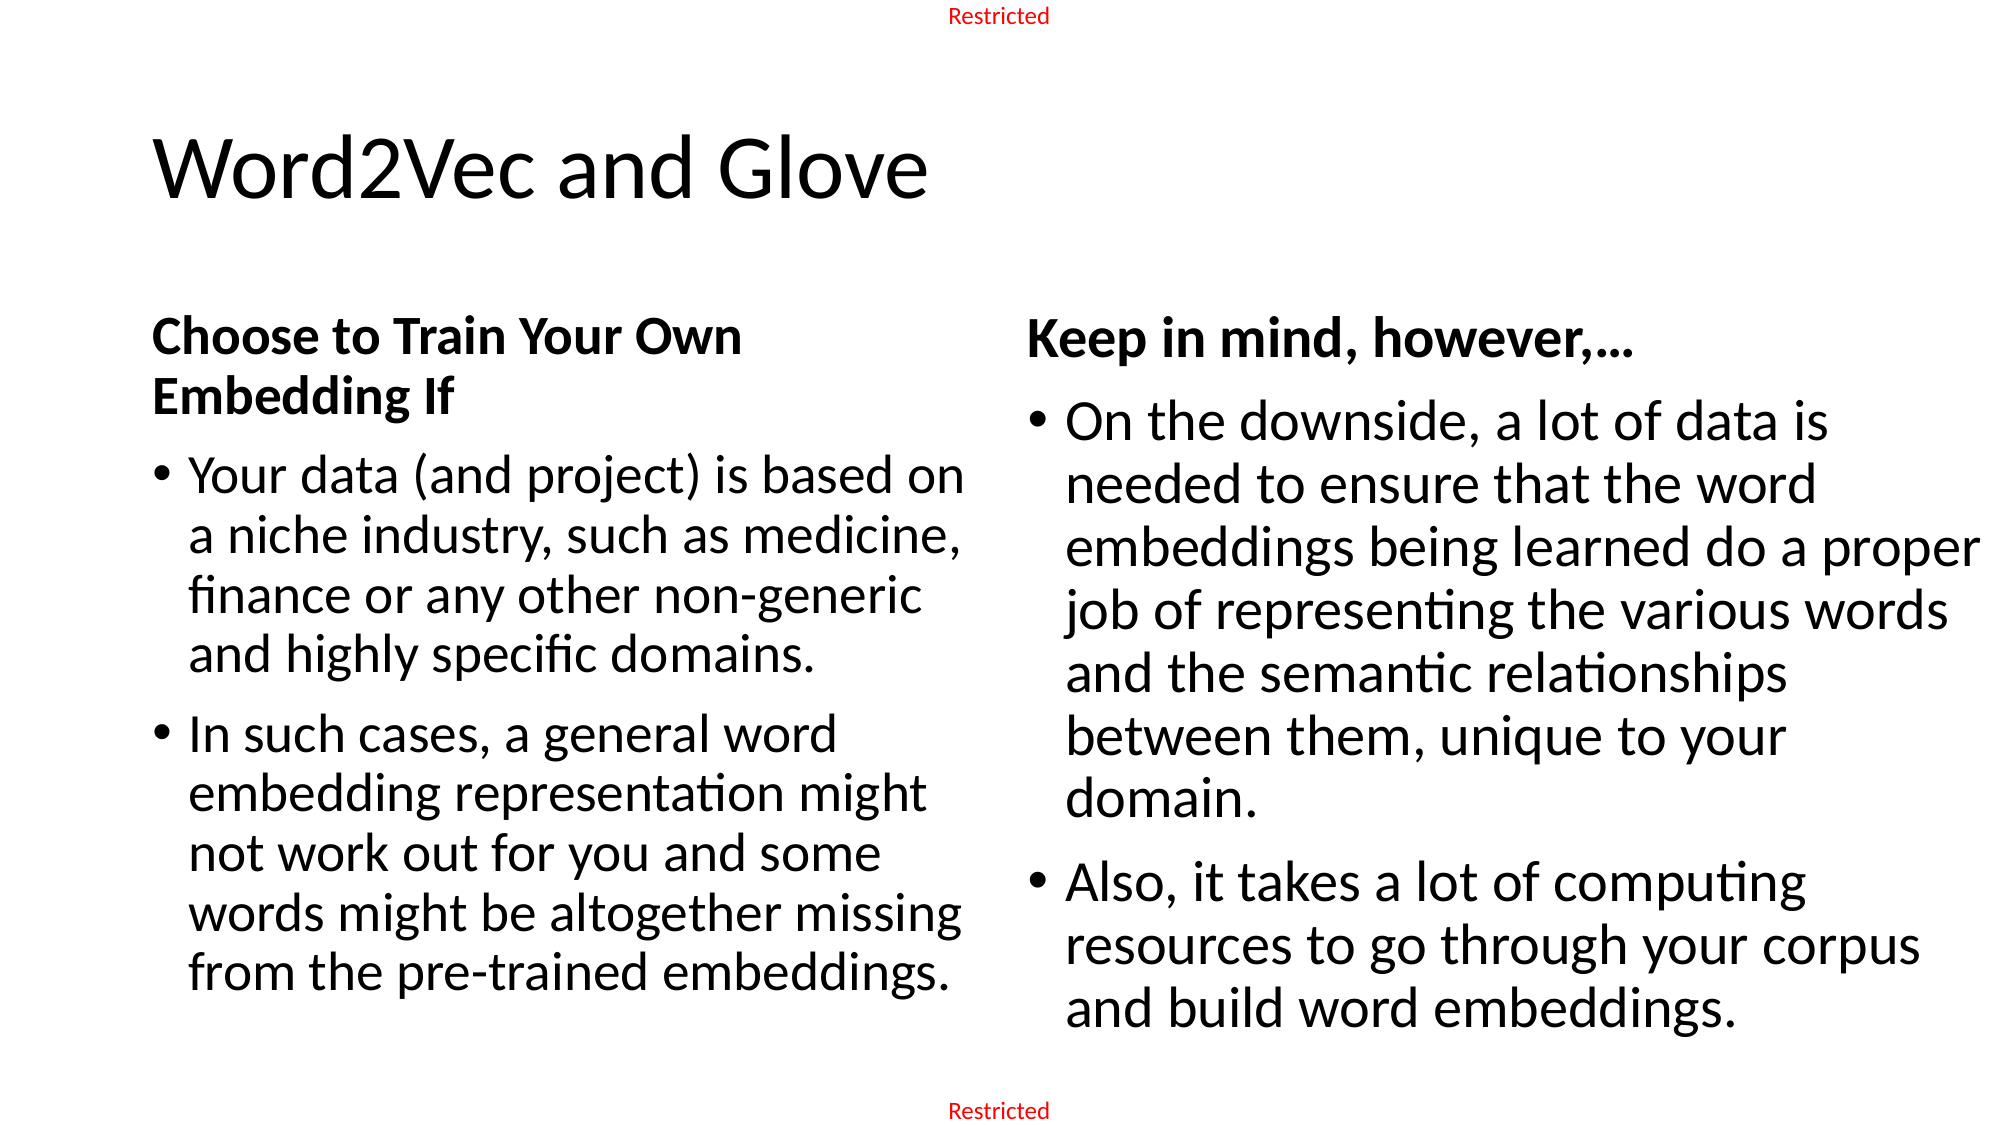

# Word2Vec and Glove
Keep in mind, however,…
On the downside, a lot of data is needed to ensure that the word embeddings being learned do a proper job of representing the various words and the semantic relationships between them, unique to your domain.
Also, it takes a lot of computing resources to go through your corpus and build word embeddings.
Choose to Train Your Own Embedding If
Your data (and project) is based on a niche industry, such as medicine, finance or any other non-generic and highly specific domains.
In such cases, a general word embedding representation might not work out for you and some words might be altogether missing from the pre-trained embeddings.